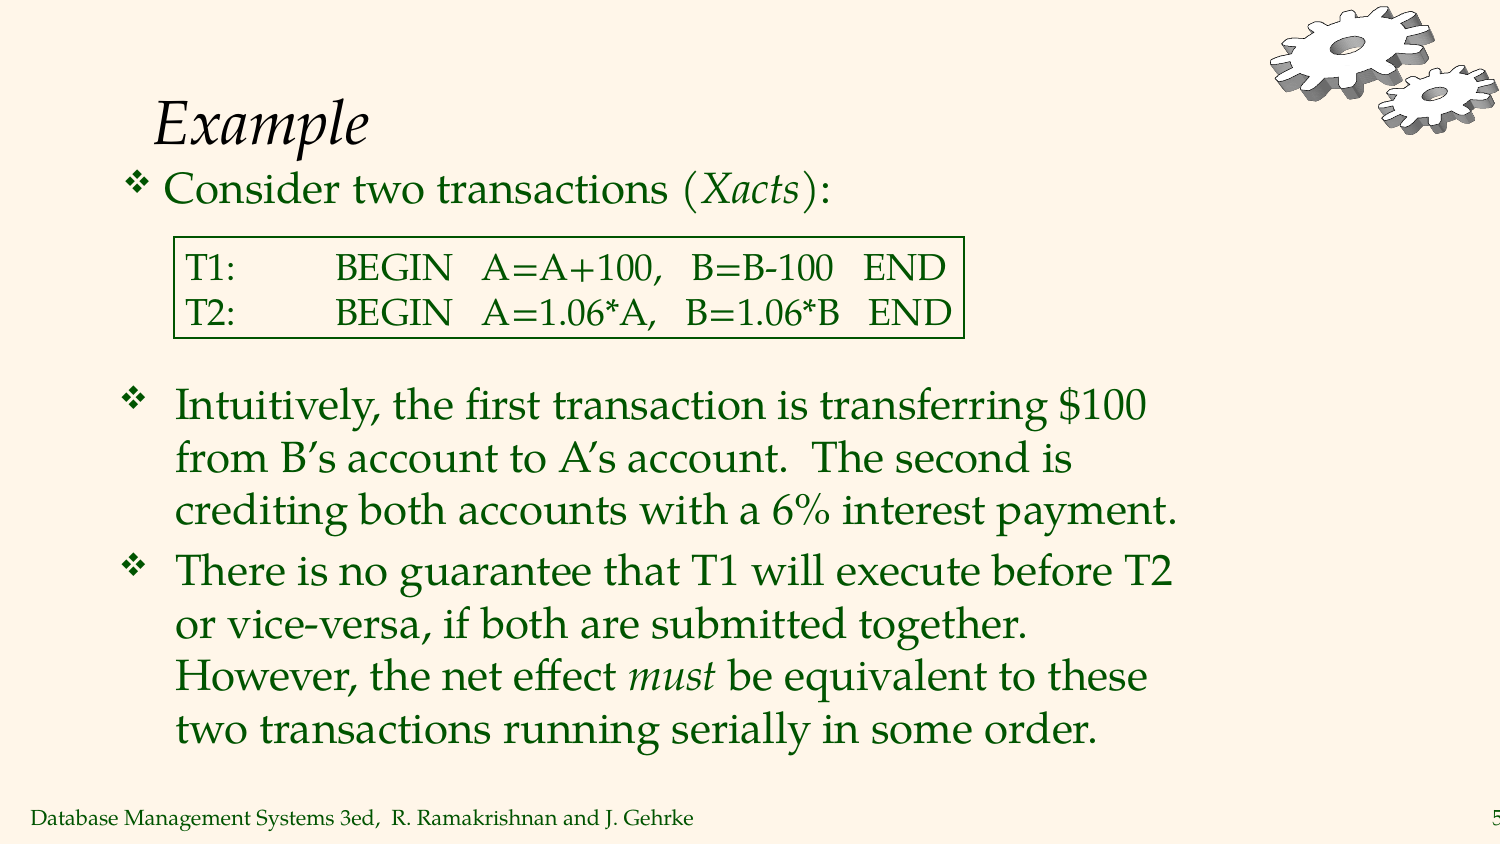

# Example
Consider two transactions (Xacts):
T1:	BEGIN   A=A+100,   B=B-100   END
T2:	BEGIN   A=1.06*A,   B=1.06*B   END
Intuitively, the first transaction is transferring $100 from B’s account to A’s account.  The second is crediting both accounts with a 6% interest payment.
There is no guarantee that T1 will execute before T2 or vice-versa, if both are submitted together.  However, the net effect must be equivalent to these two transactions running serially in some order.